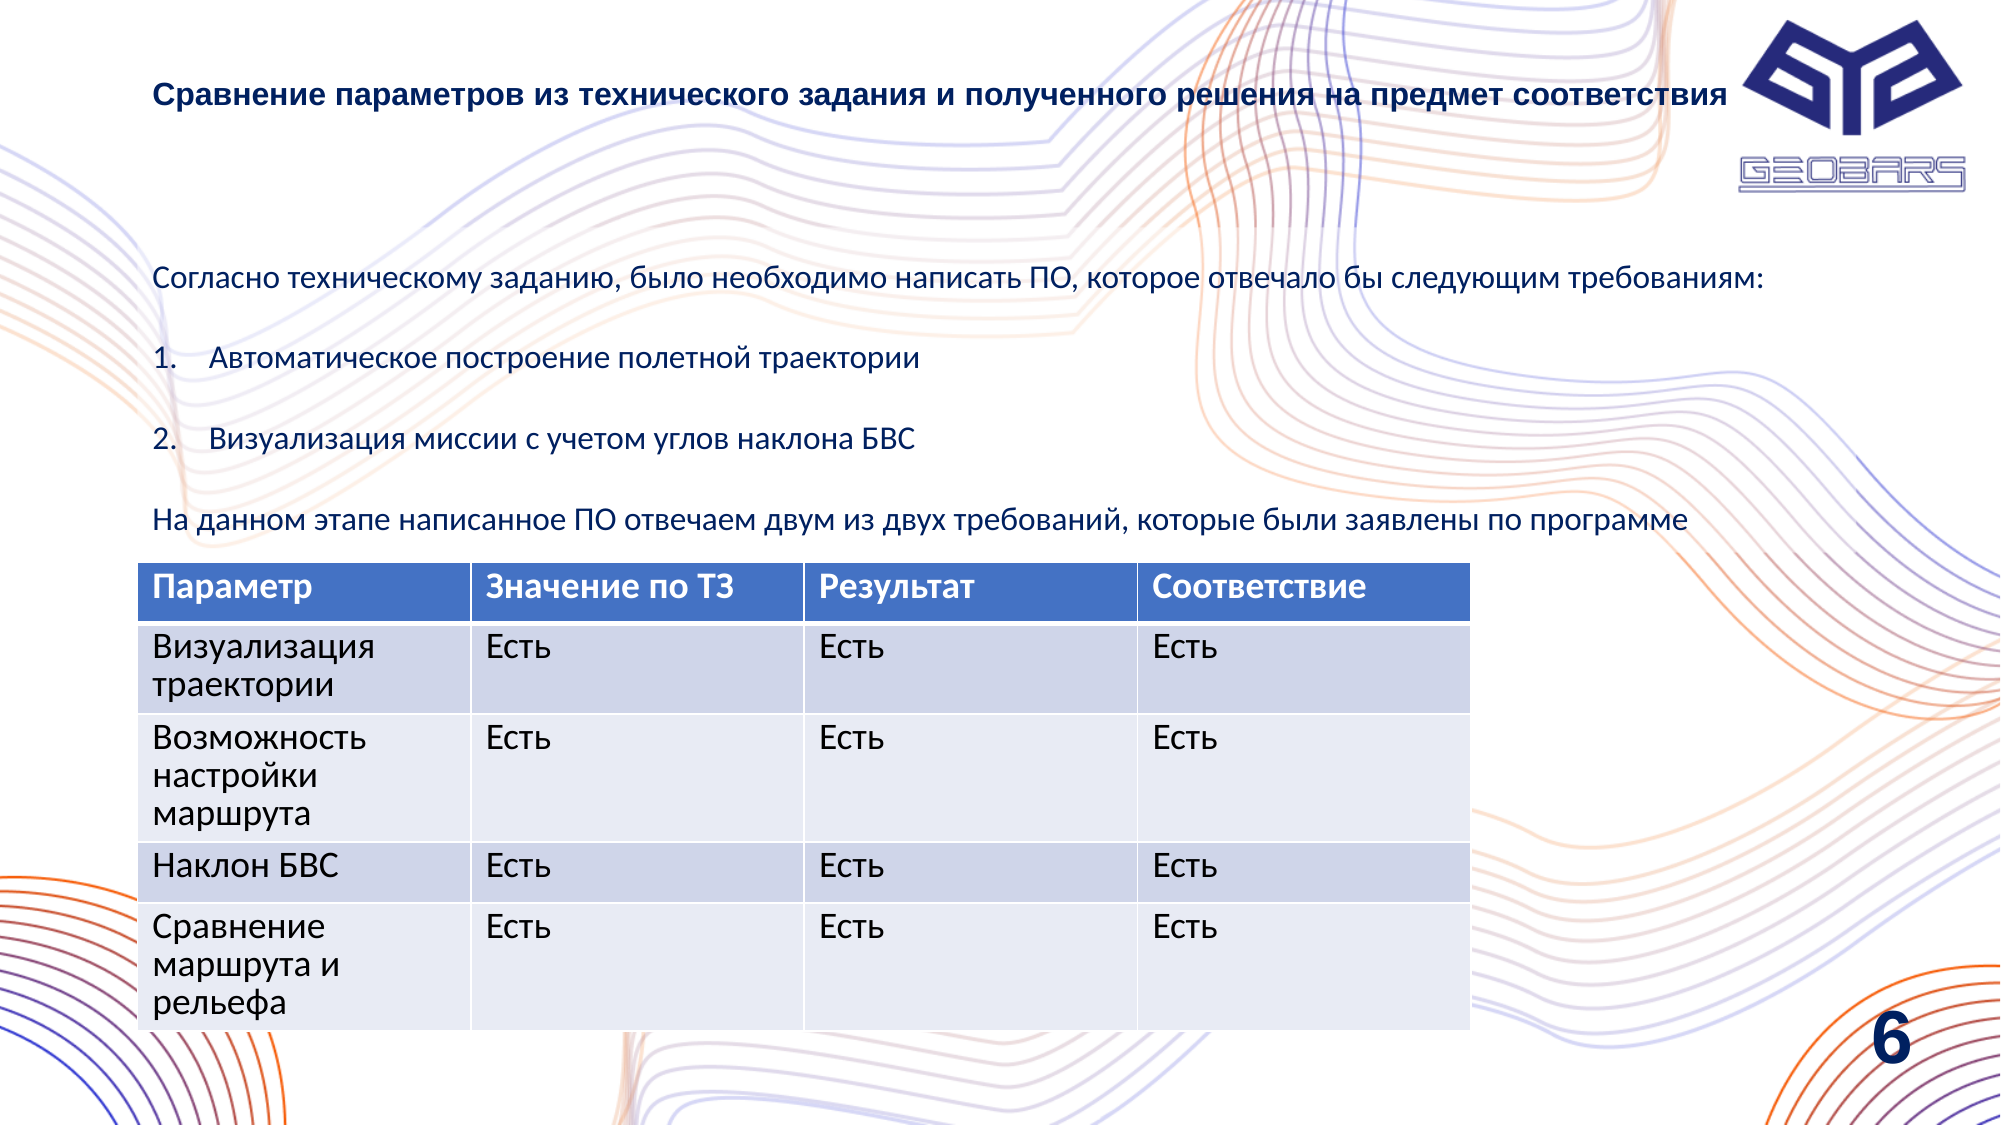

# Сравнение параметров из технического задания и полученного решения на предмет соответствия
Согласно техническому заданию, было необходимо написать ПО, которое отвечало бы следующим требованиям:
Автоматическое построение полетной траектории
Визуализация миссии с учетом углов наклона БВС
На данном этапе написанное ПО отвечаем двум из двух требований, которые были заявлены по программе
| Параметр | Значение по ТЗ | Результат | Соответствие |
| --- | --- | --- | --- |
| Визуализация траектории | Есть | Есть | Есть |
| Возможность настройки маршрута | Есть | Есть | Есть |
| Наклон БВС | Есть | Есть | Есть |
| Сравнение маршрута и рельефа | Есть | Есть | Есть |
6